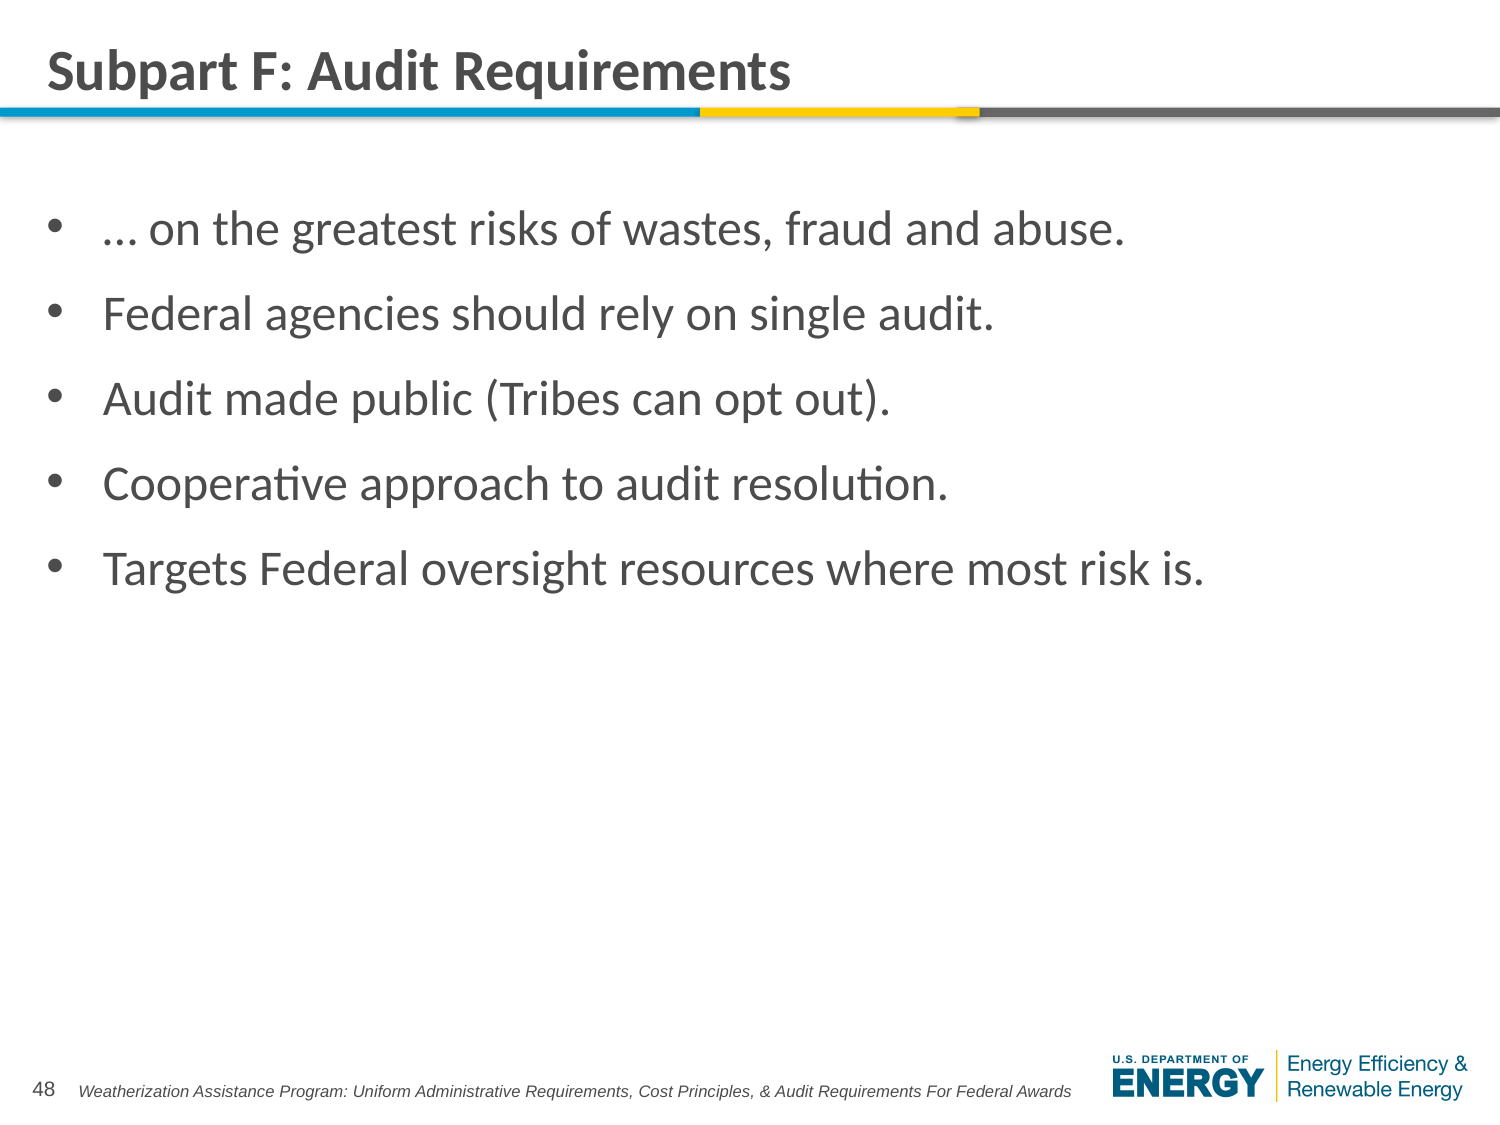

# Subpart F: Audit Requirements
… on the greatest risks of wastes, fraud and abuse.
Federal agencies should rely on single audit.
Audit made public (Tribes can opt out).
Cooperative approach to audit resolution.
Targets Federal oversight resources where most risk is.